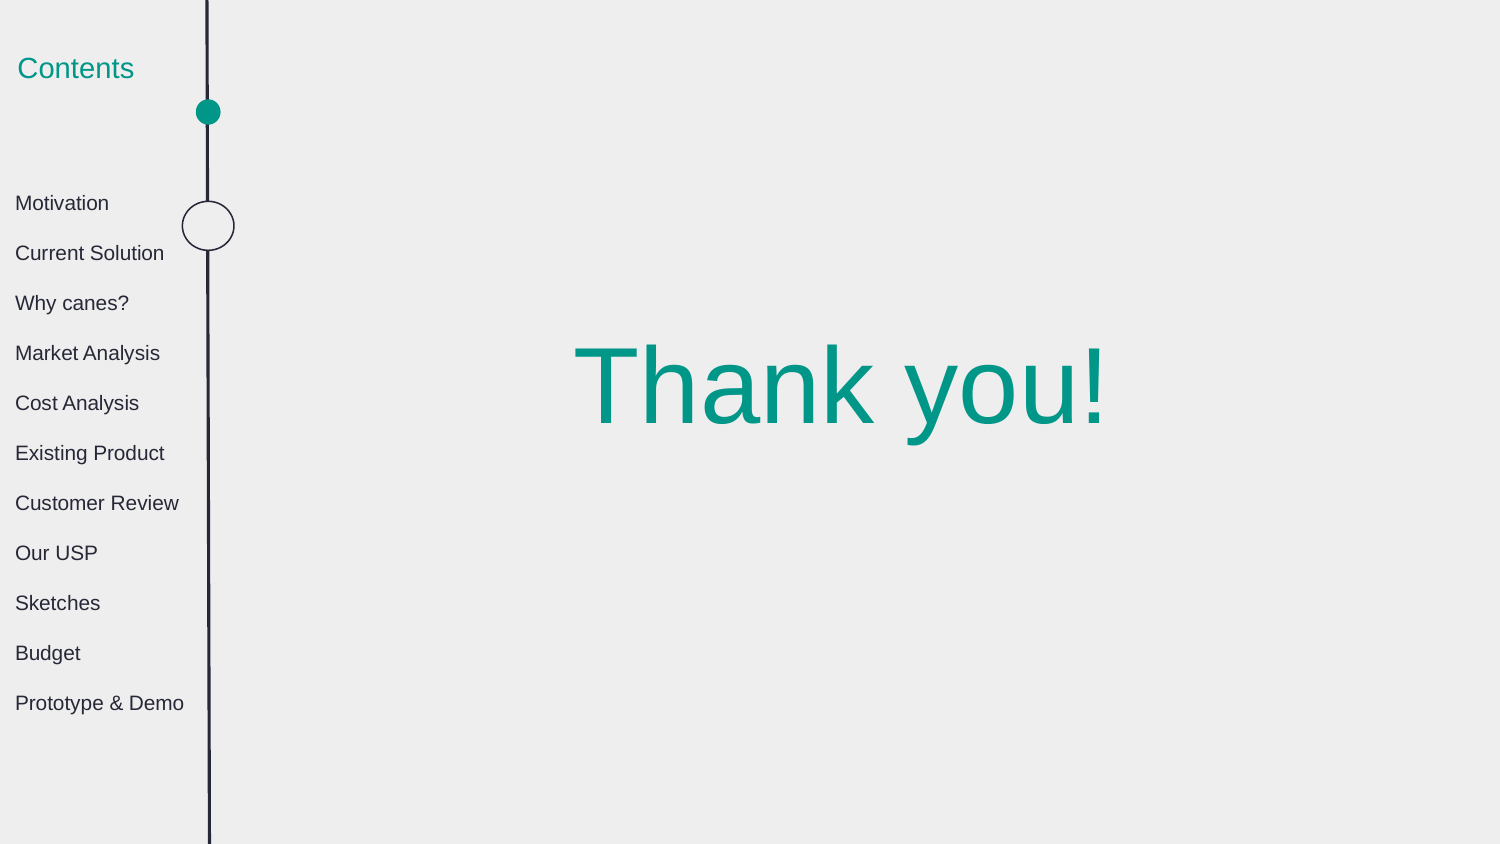

Contents

# Thank you!
Motivation

Current Solution

Why canes?

Market Analysis

Cost Analysis

Existing Product

Customer Review

Our USP

Sketches

Budget

Prototype & Demo